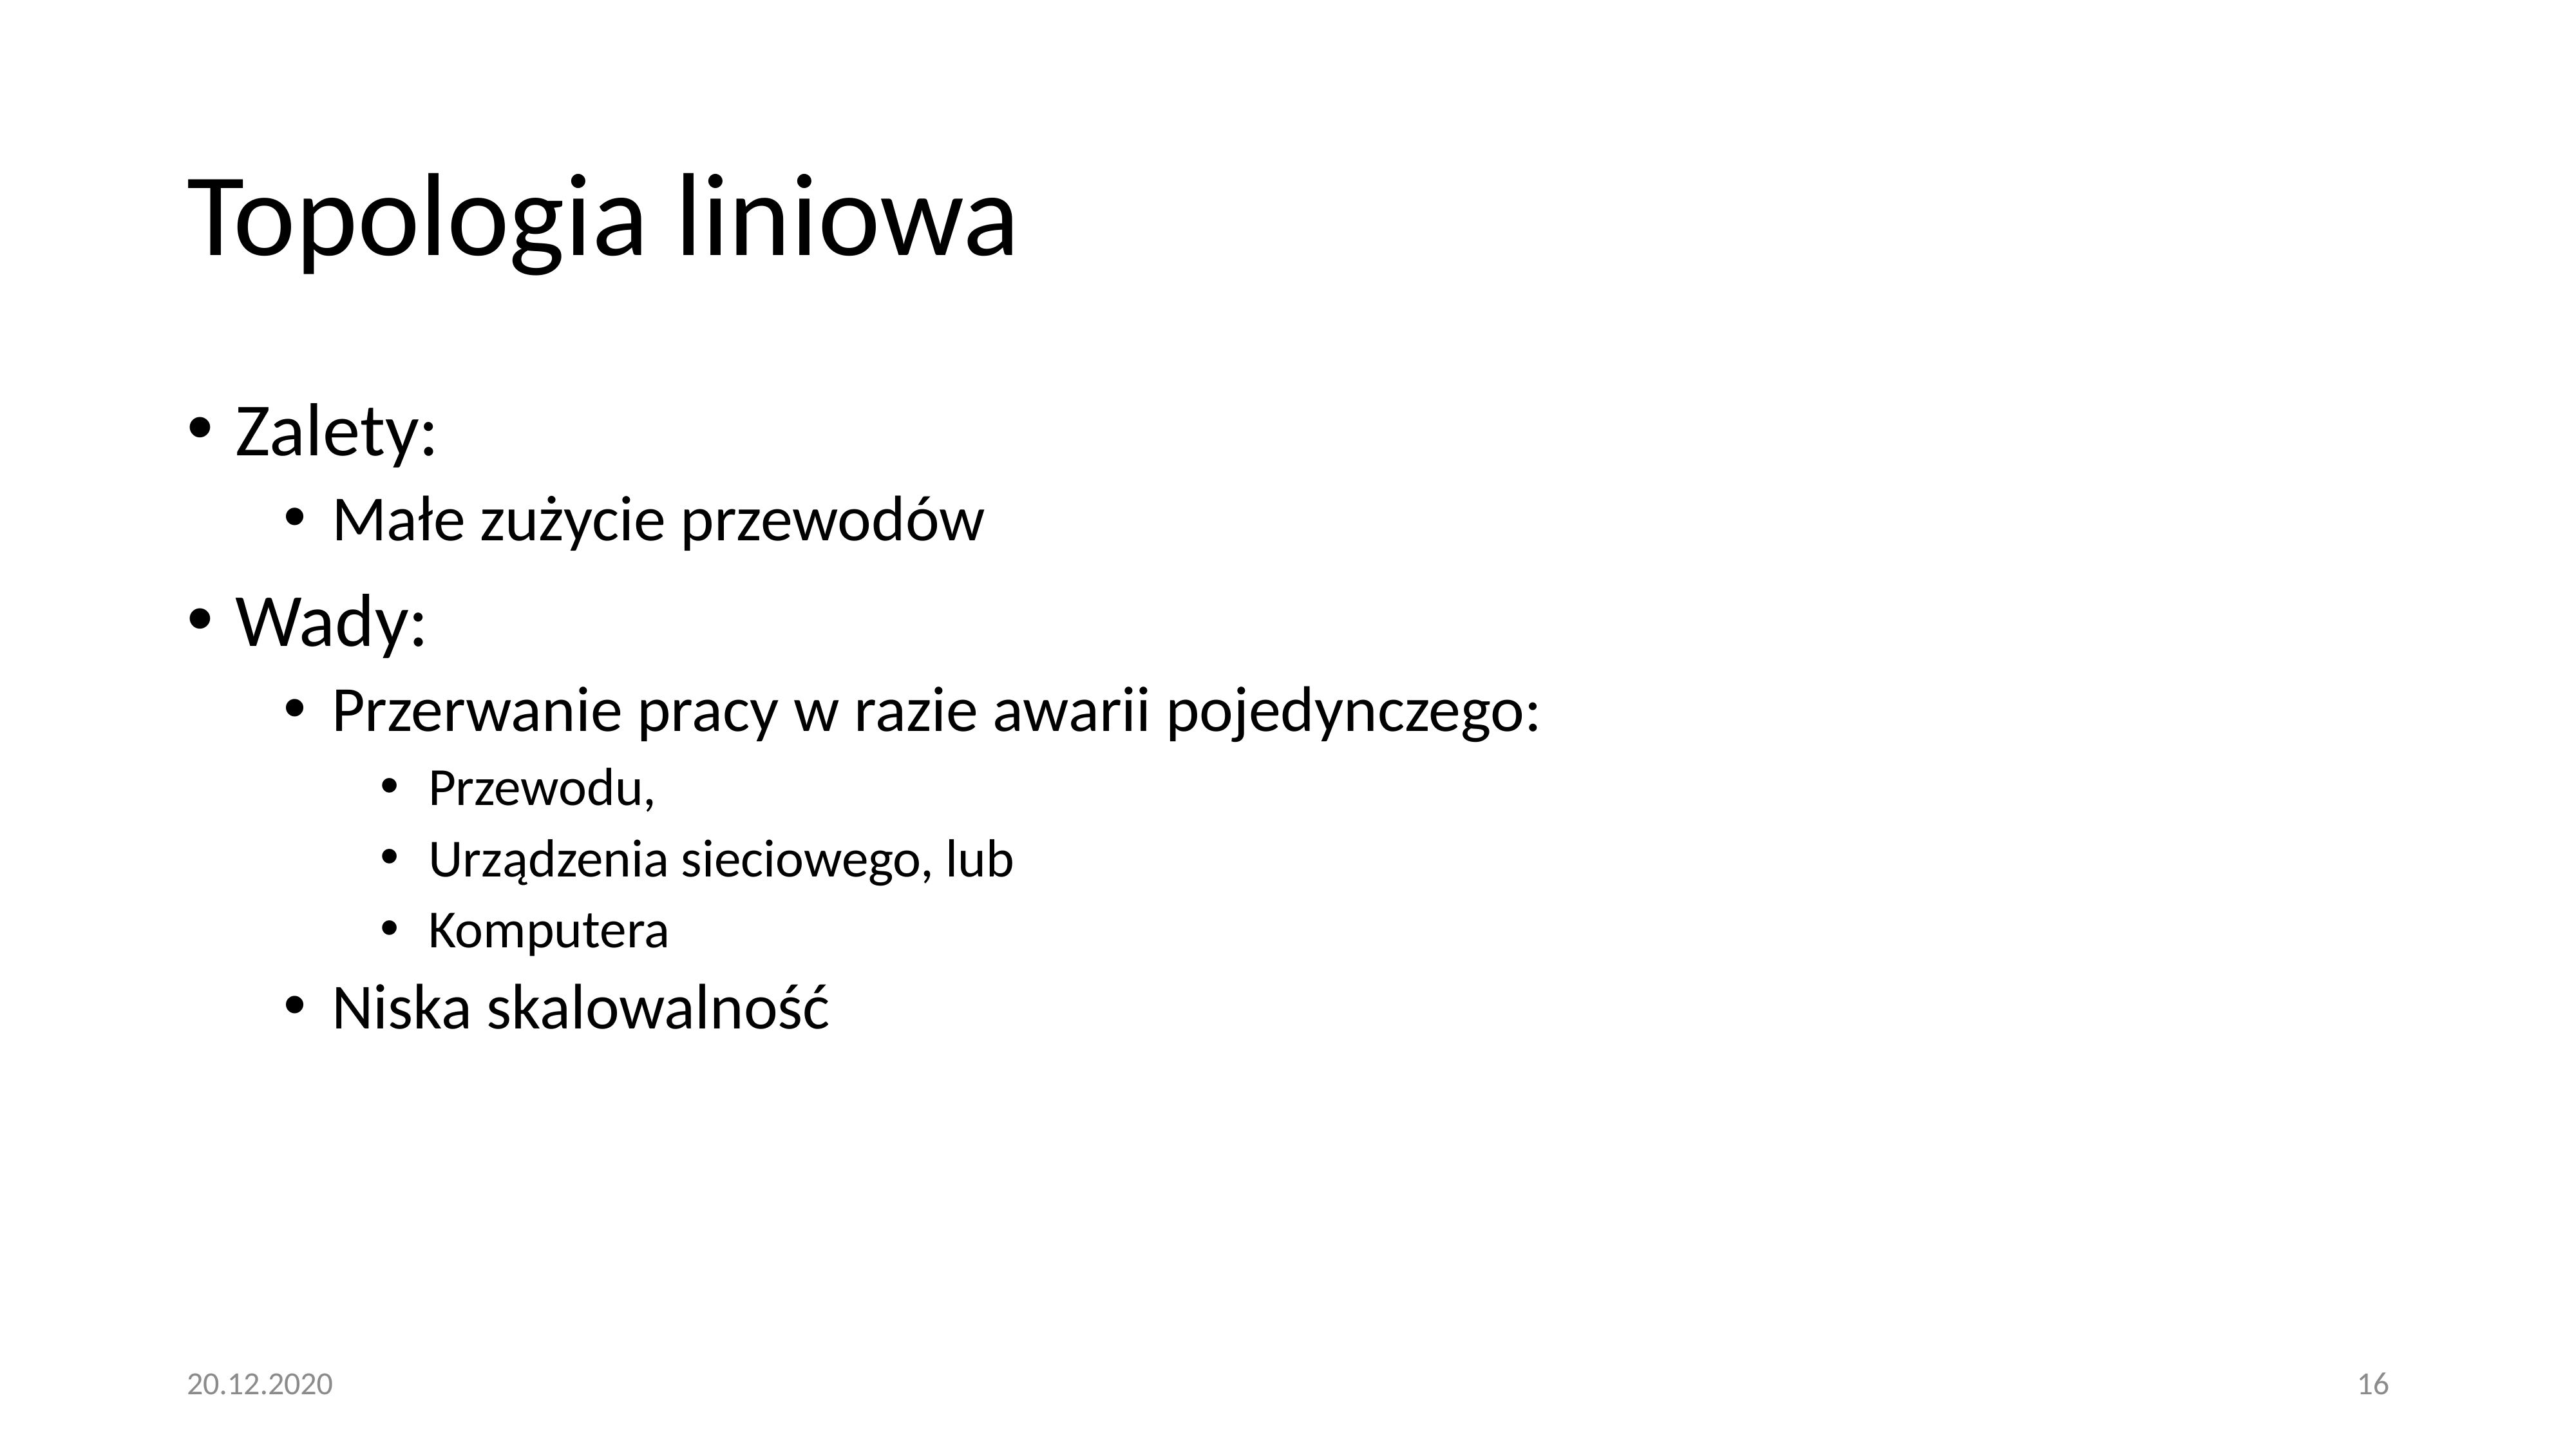

# Topologia liniowa
Zalety:
Małe zużycie przewodów
Wady:
Przerwanie pracy w razie awarii pojedynczego:
Przewodu,
Urządzenia sieciowego, lub
Komputera
Niska skalowalność
20.12.2020
16